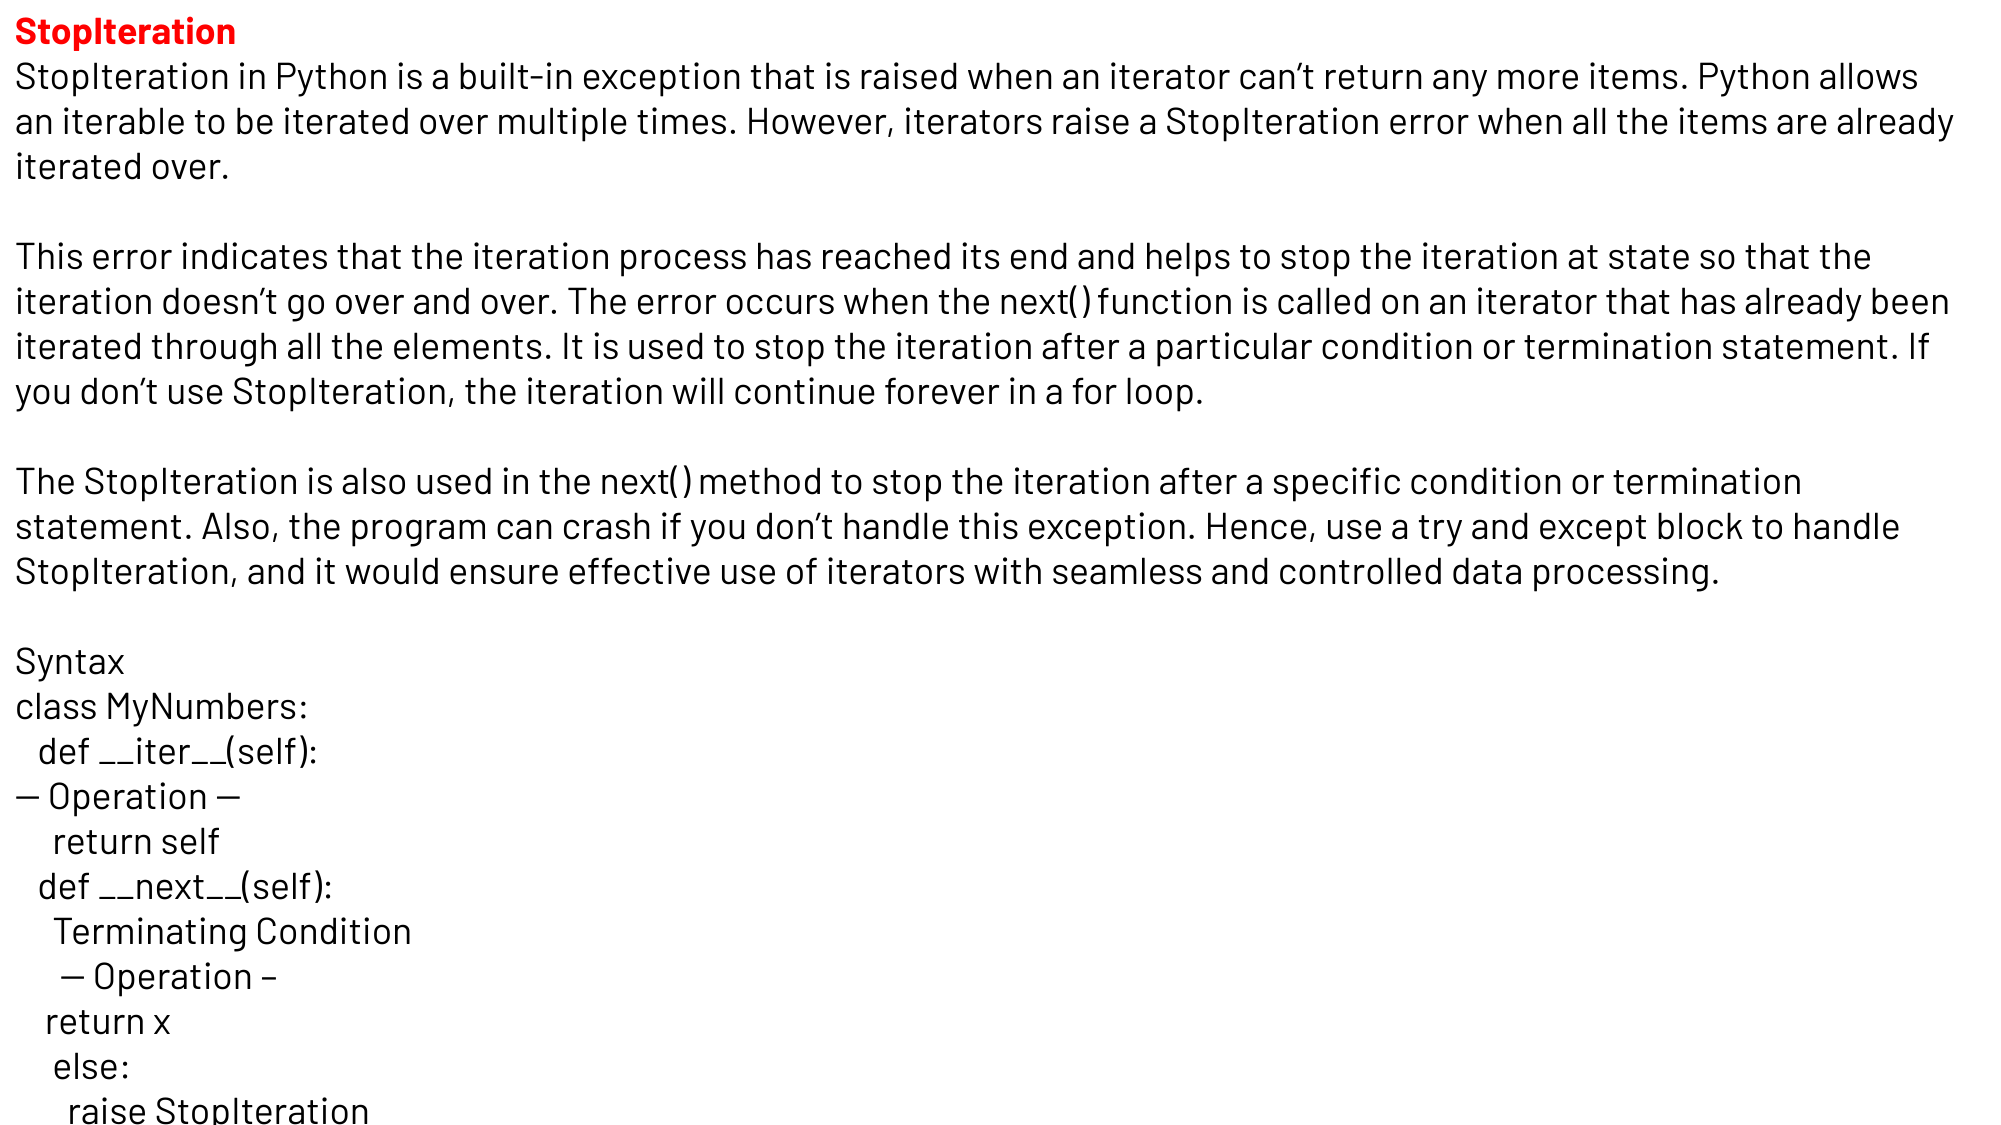

StopIteration
StopIteration in Python is a built-in exception that is raised when an iterator can’t return any more items. Python allows an iterable to be iterated over multiple times. However, iterators raise a StopIteration error when all the items are already iterated over.

This error indicates that the iteration process has reached its end and helps to stop the iteration at state so that the iteration doesn’t go over and over. The error occurs when the next() function is called on an iterator that has already been iterated through all the elements. It is used to stop the iteration after a particular condition or termination statement. If you don’t use StopIteration, the iteration will continue forever in a for loop.

The StopIteration is also used in the next() method to stop the iteration after a specific condition or termination statement. Also, the program can crash if you don’t handle this exception. Hence, use a try and except block to handle StopIteration, and it would ensure effective use of iterators with seamless and controlled data processing.

Syntax
class MyNumbers:
   def __iter__(self):
-- Operation --
     return self
   def __next__(self):
     Terminating Condition
      -- Operation –
    return x
     else:
       raise StopIteration